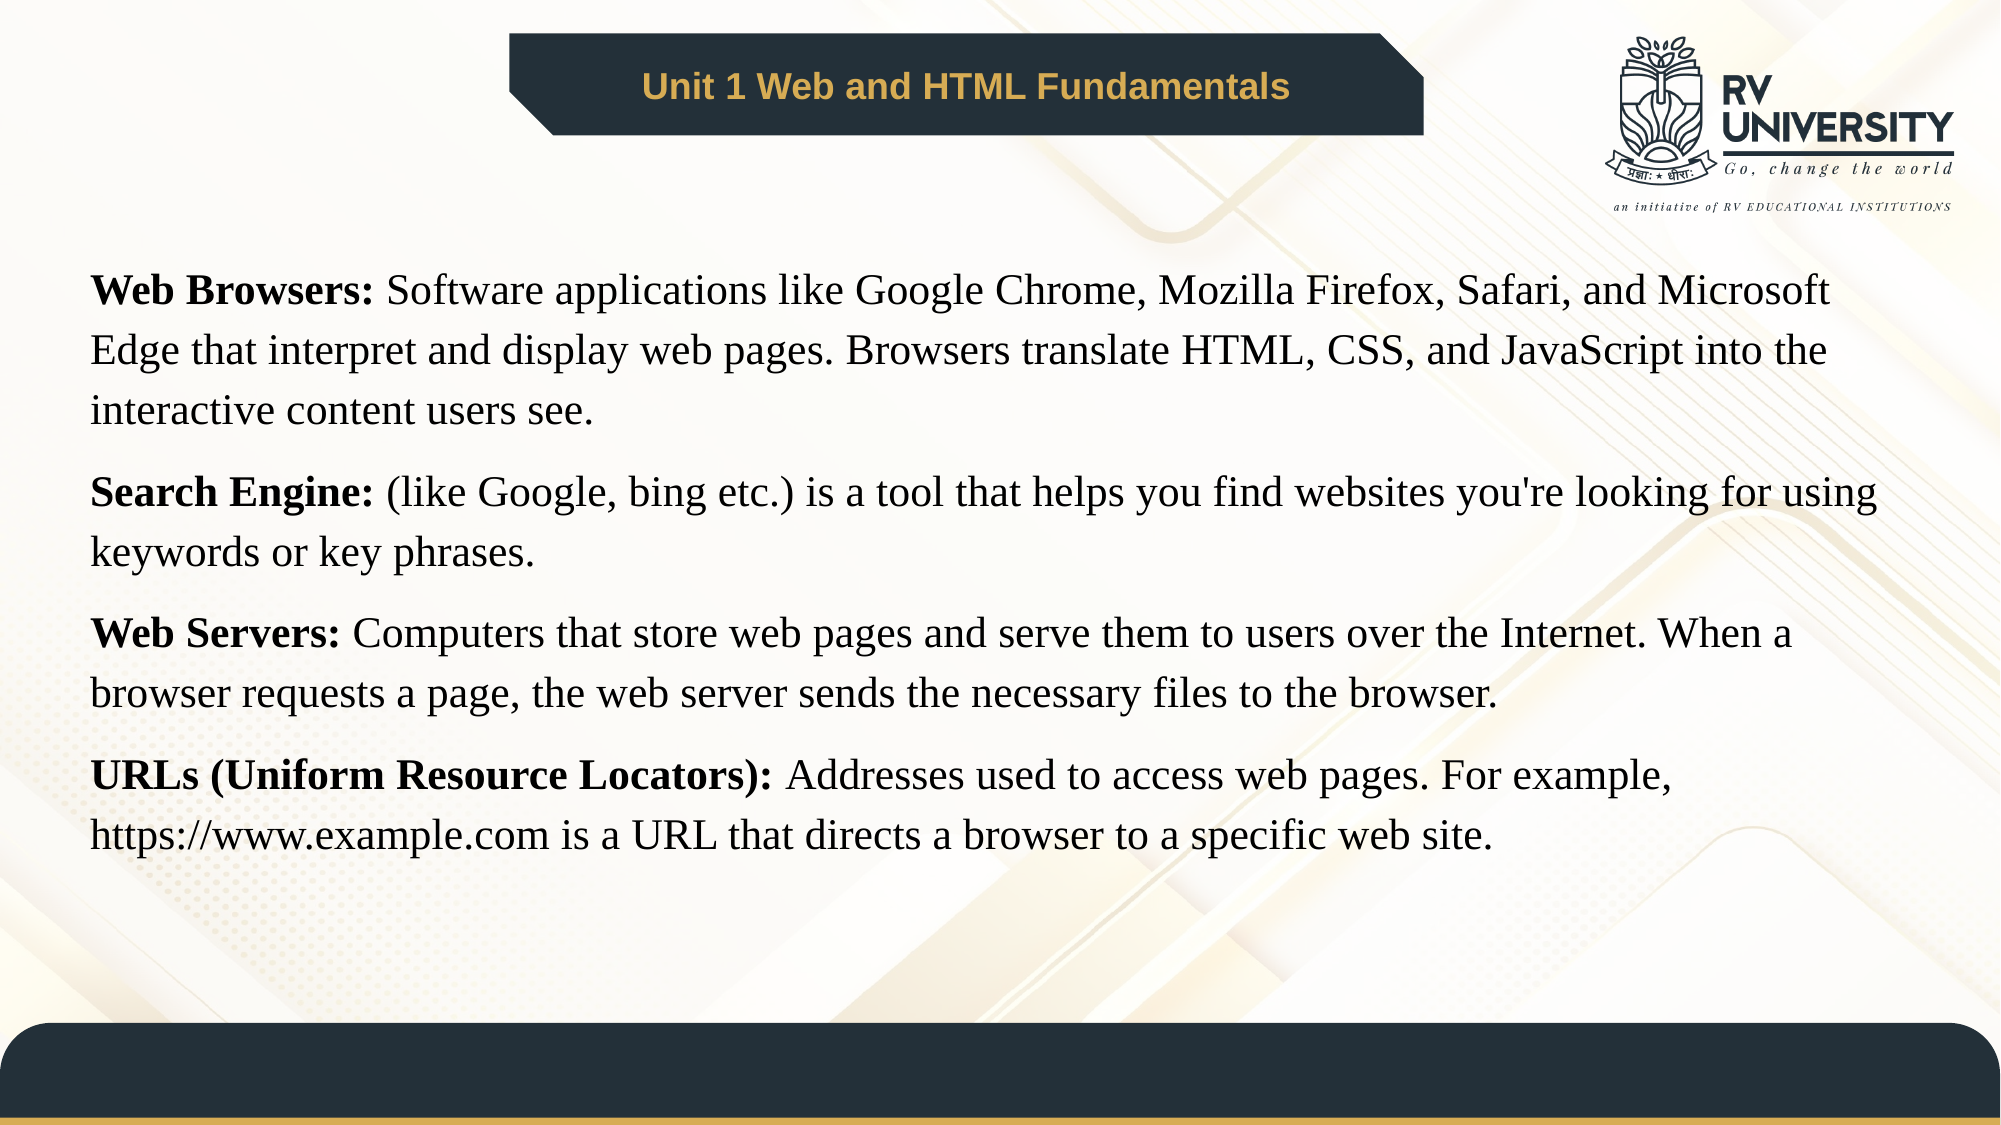

Unit 1 Web and HTML Fundamentals
Web Browsers: Software applications like Google Chrome, Mozilla Firefox, Safari, and Microsoft Edge that interpret and display web pages. Browsers translate HTML, CSS, and JavaScript into the interactive content users see.
Search Engine: (like Google, bing etc.) is a tool that helps you find websites you're looking for using keywords or key phrases.
Web Servers: Computers that store web pages and serve them to users over the Internet. When a browser requests a page, the web server sends the necessary files to the browser.
URLs (Uniform Resource Locators): Addresses used to access web pages. For example, https://www.example.com is a URL that directs a browser to a specific web site.